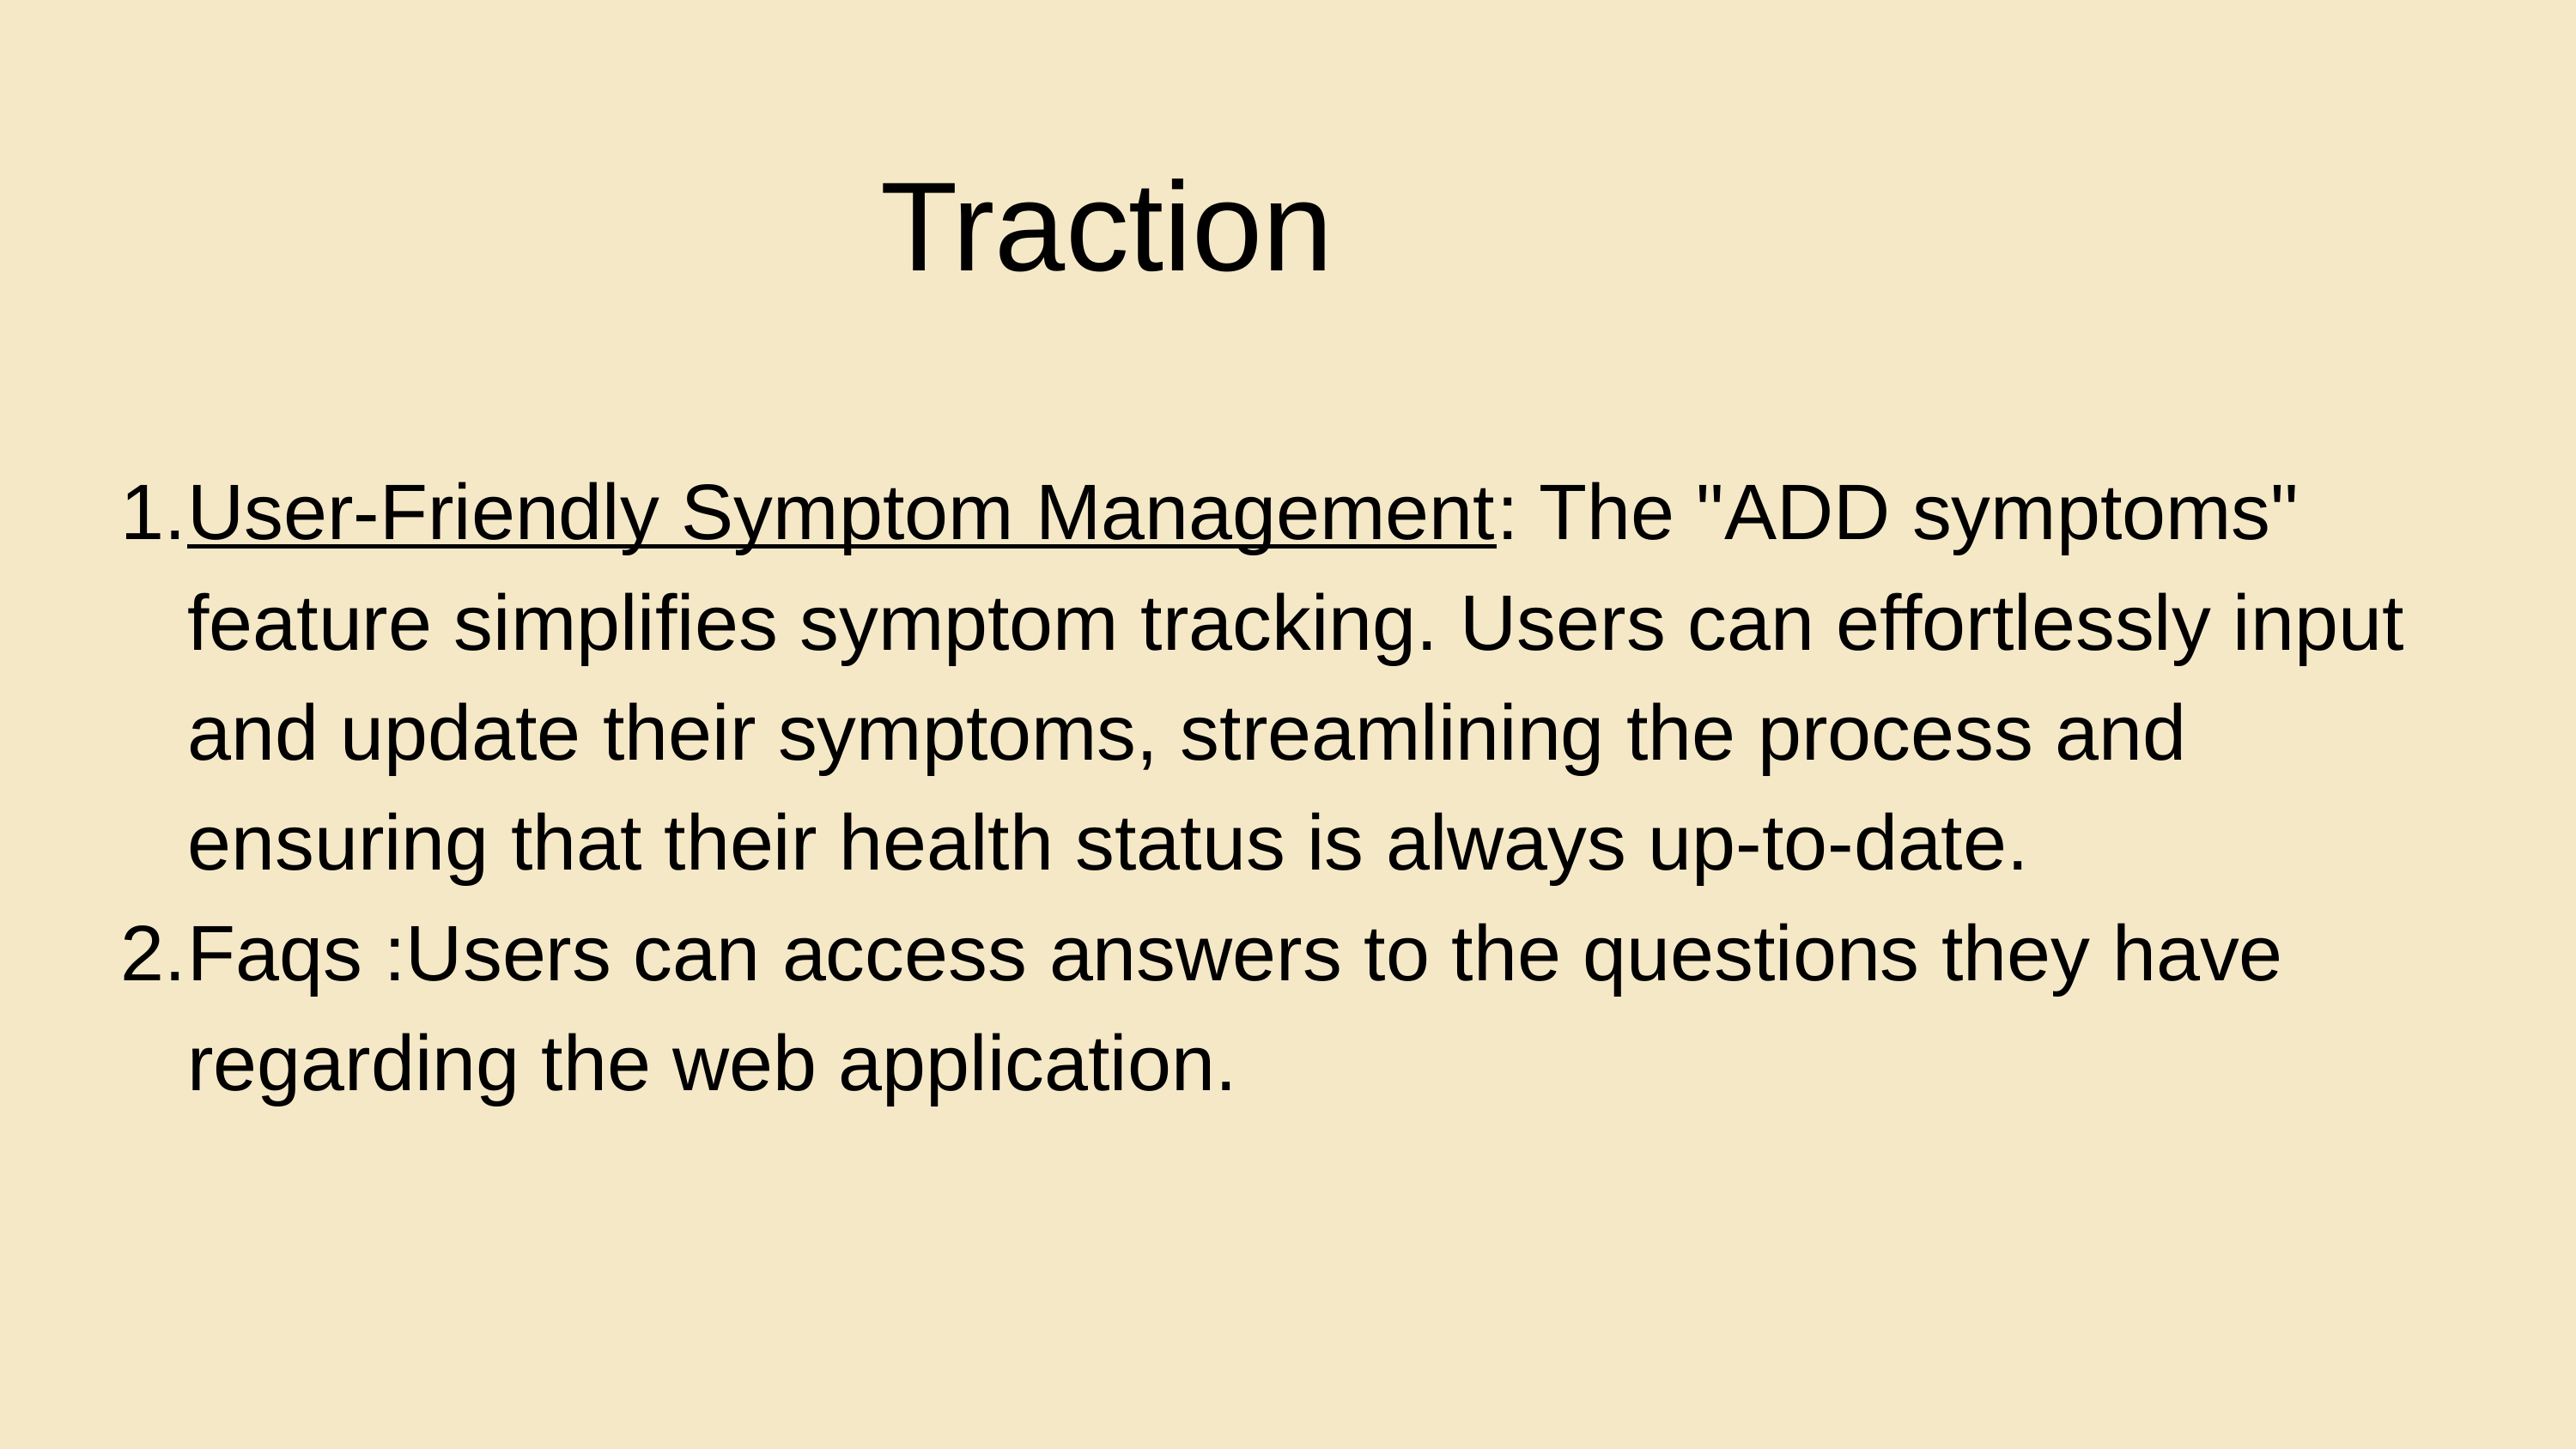

Traction
User-Friendly Symptom Management: The "ADD symptoms" feature simplifies symptom tracking. Users can effortlessly input and update their symptoms, streamlining the process and ensuring that their health status is always up-to-date.
Faqs :Users can access answers to the questions they have regarding the web application.